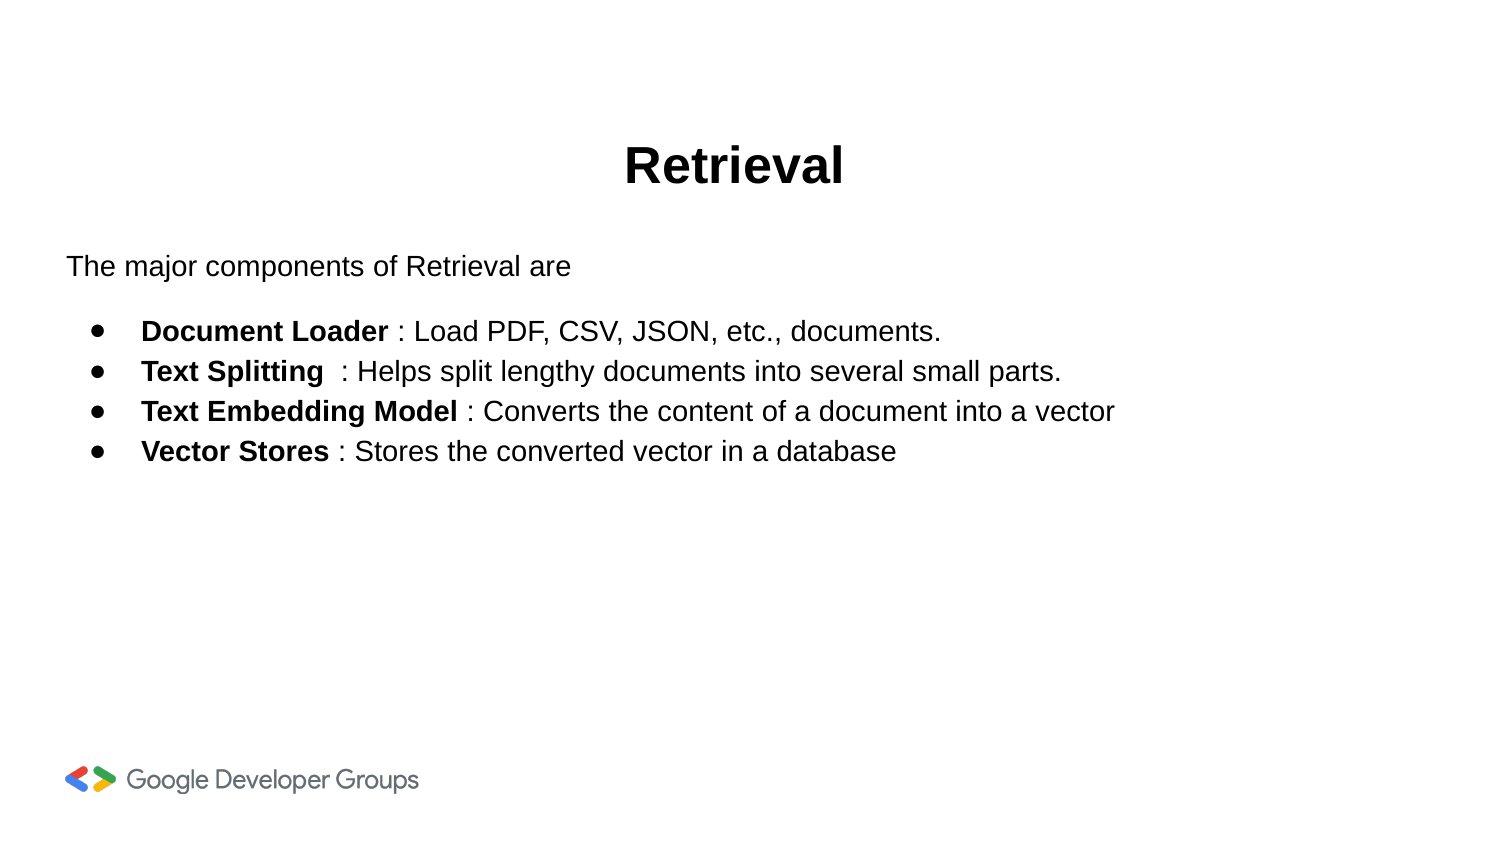

# Retrieval
The major components of Retrieval are
Document Loader : Load PDF, CSV, JSON, etc., documents.
Text Splitting  : Helps split lengthy documents into several small parts.
Text Embedding Model : Converts the content of a document into a vector
Vector Stores : Stores the converted vector in a database